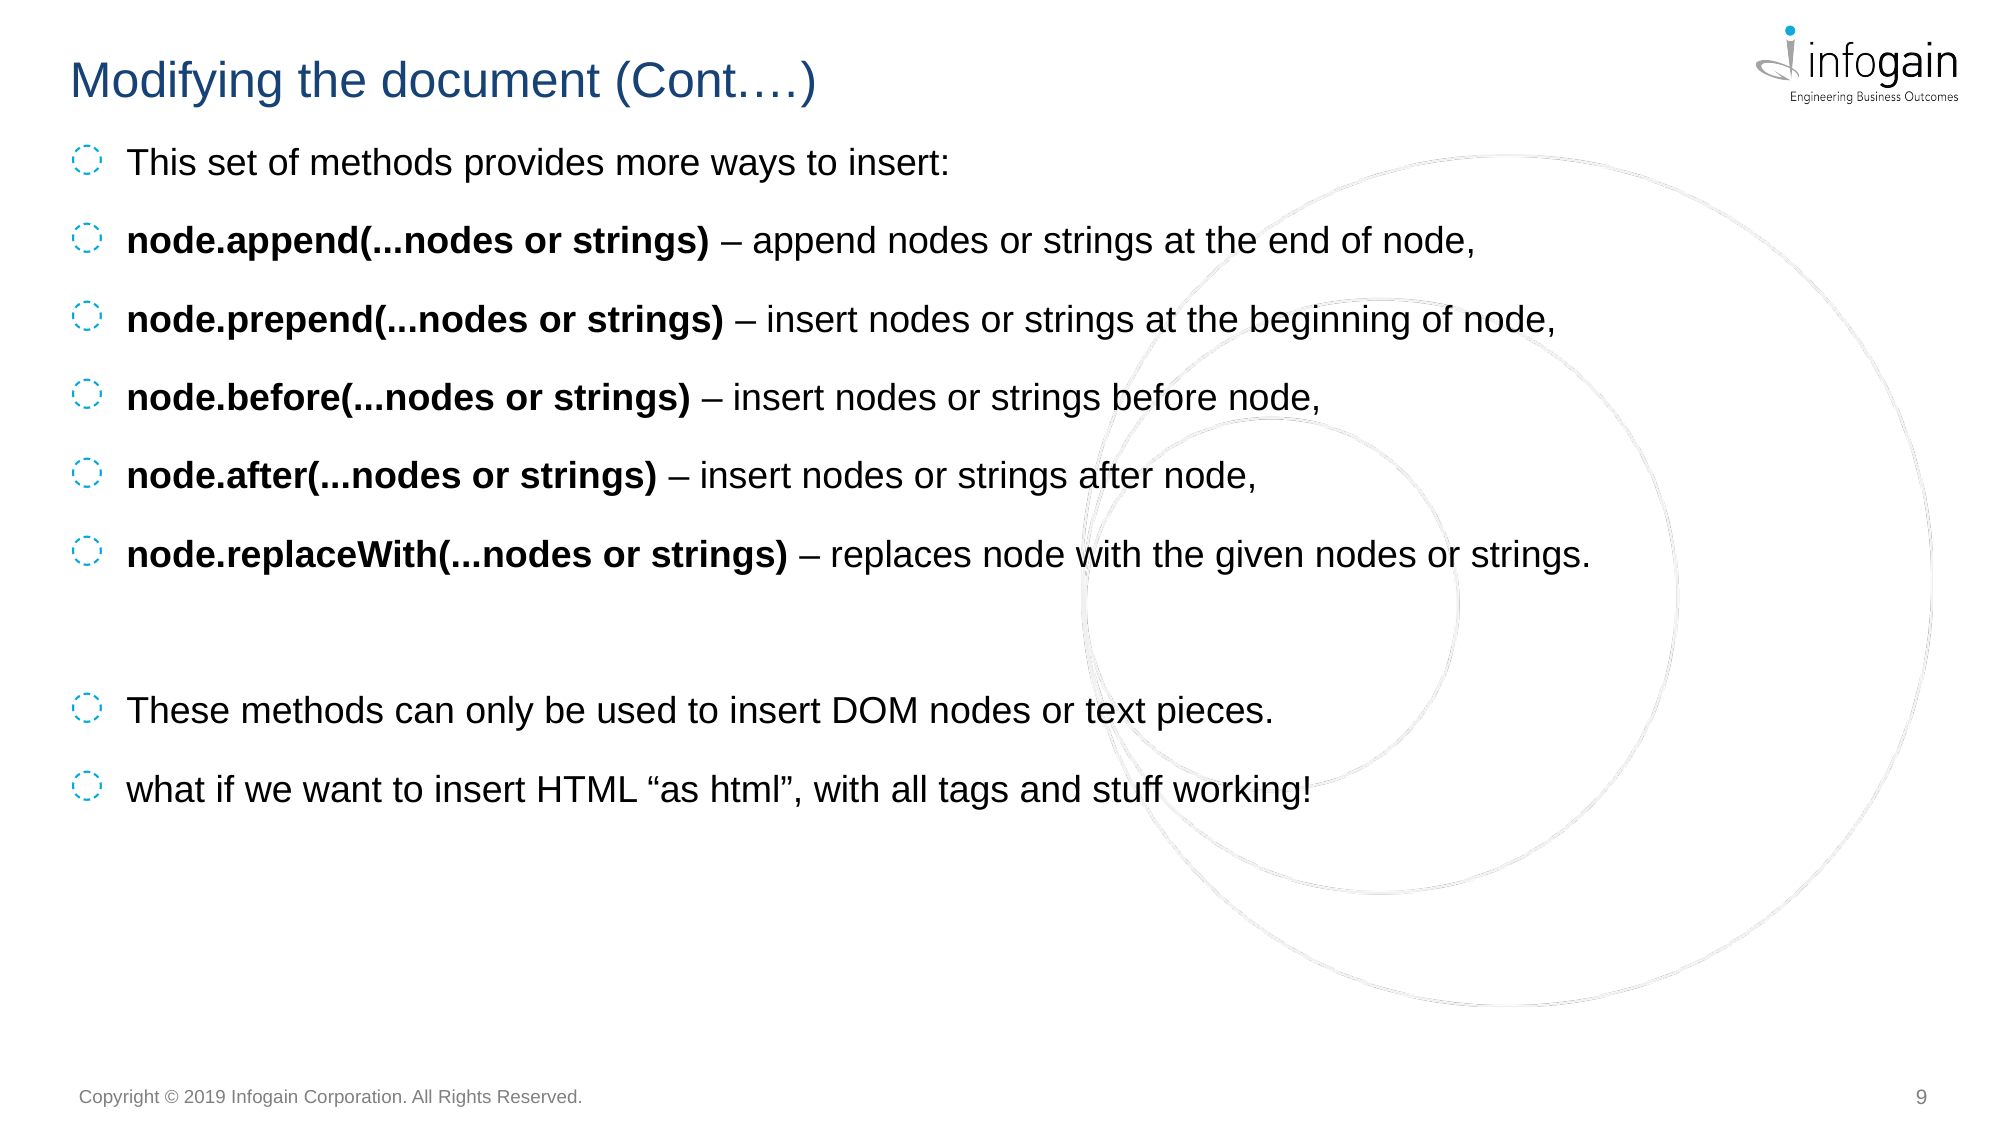

Modifying the document (Cont.…)
This set of methods provides more ways to insert:
node.append(...nodes or strings) – append nodes or strings at the end of node,
node.prepend(...nodes or strings) – insert nodes or strings at the beginning of node,
node.before(...nodes or strings) – insert nodes or strings before node,
node.after(...nodes or strings) – insert nodes or strings after node,
node.replaceWith(...nodes or strings) – replaces node with the given nodes or strings.

These methods can only be used to insert DOM nodes or text pieces.
what if we want to insert HTML “as html”, with all tags and stuff working!